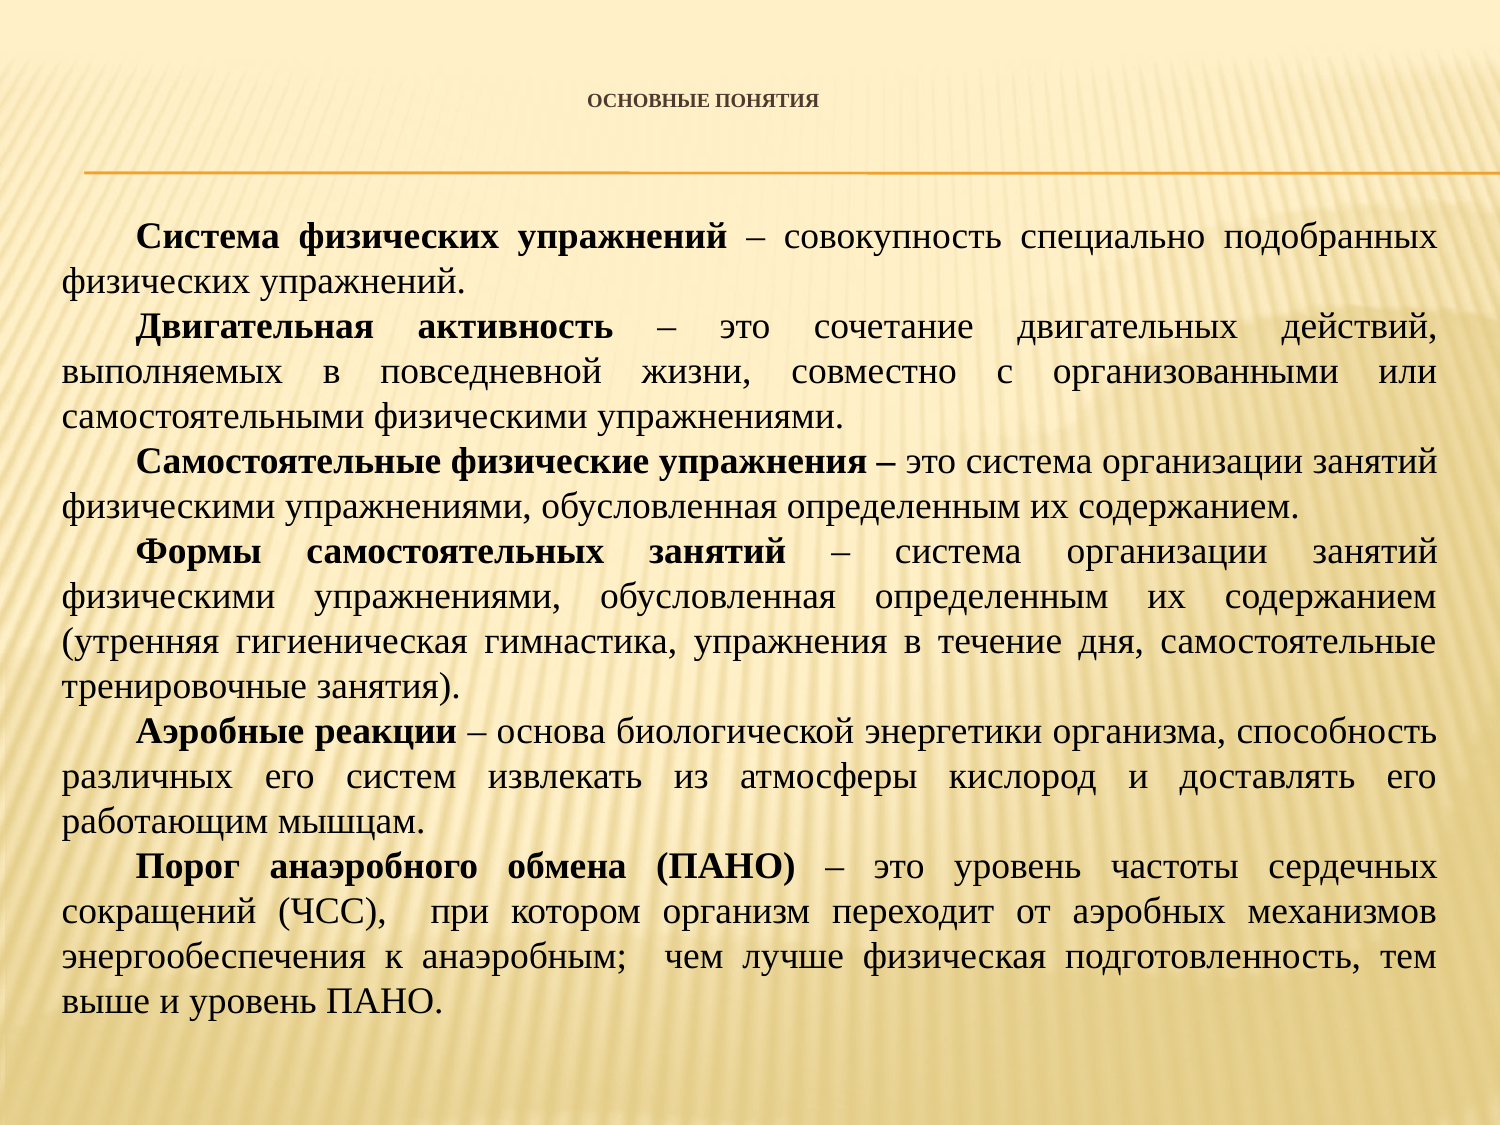

# Основные понятия
Система физических упражнений – совокупность специально подобранных физических упражнений.
Двигательная активность – это сочетание двигательных действий, выполняемых в повседневной жизни, совместно с организованными или самостоятельными физическими упражнениями.
Самостоятельные физические упражнения – это система организации занятий физическими упражнениями, обусловленная определенным их содержанием.
Формы самостоятельных занятий – система организации занятий физическими упражнениями, обусловленная определенным их содержанием (утренняя гигиеническая гимнастика, упражнения в течение дня, самостоятельные тренировочные занятия).
Аэробные реакции – основа биологической энергетики организма, способность различных его систем извлекать из атмосферы кислород и доставлять его работающим мышцам.
Порог анаэробного обмена (ПАНО) – это уровень частоты сердечных сокращений (ЧСС),  при котором организм переходит от аэробных механизмов энергообеспечения к анаэробным;  чем лучше физическая подготовленность, тем выше и уровень ПАНО.